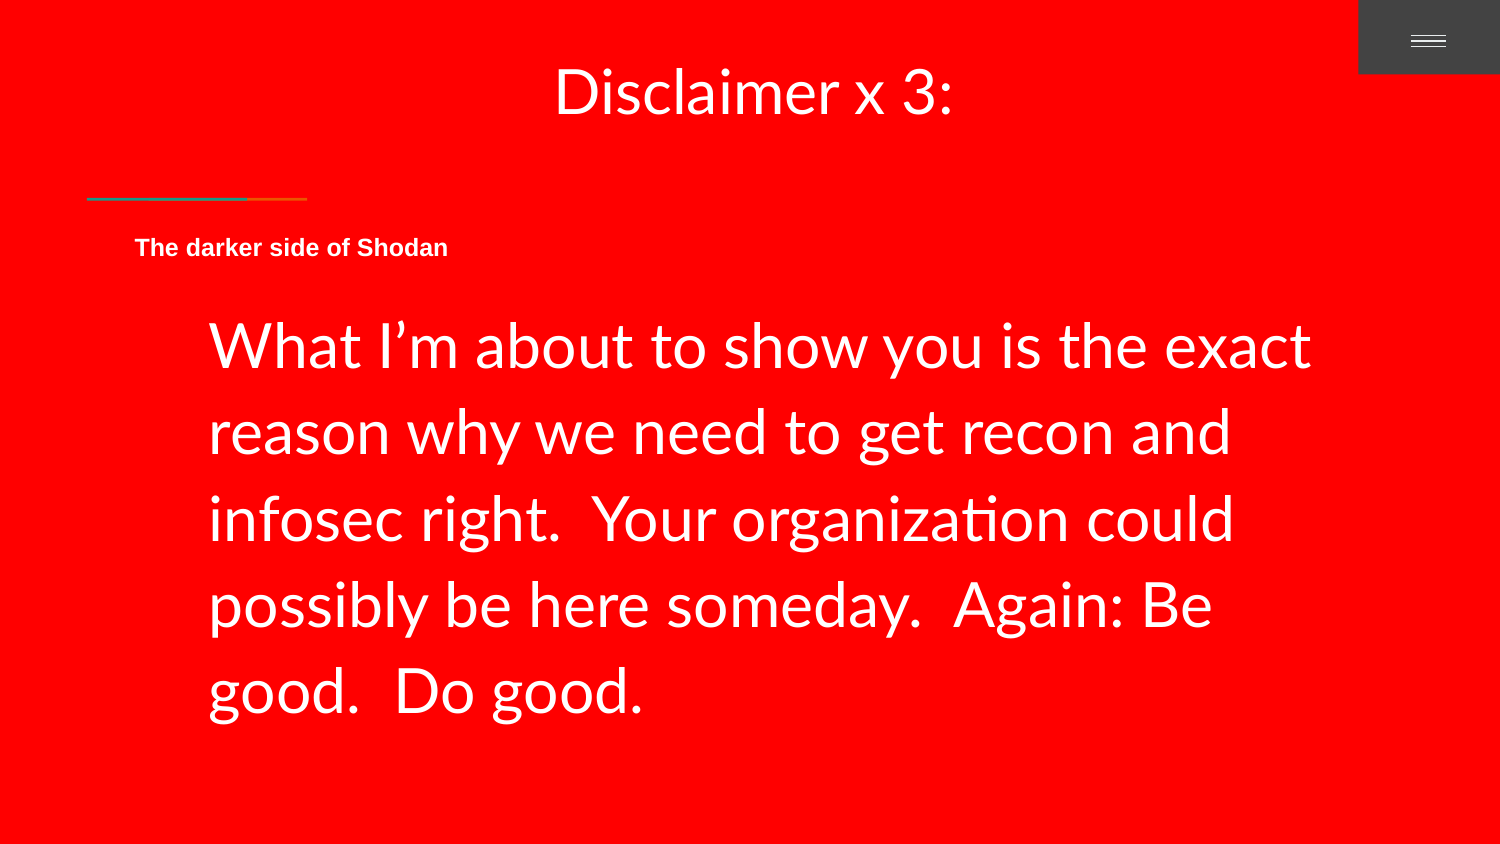

Disclaimer x 3:
# The darker side of Shodan
What I’m about to show you is the exact reason why we need to get recon and infosec right.  Your organization could possibly be here someday.  Again: Be good.  Do good.